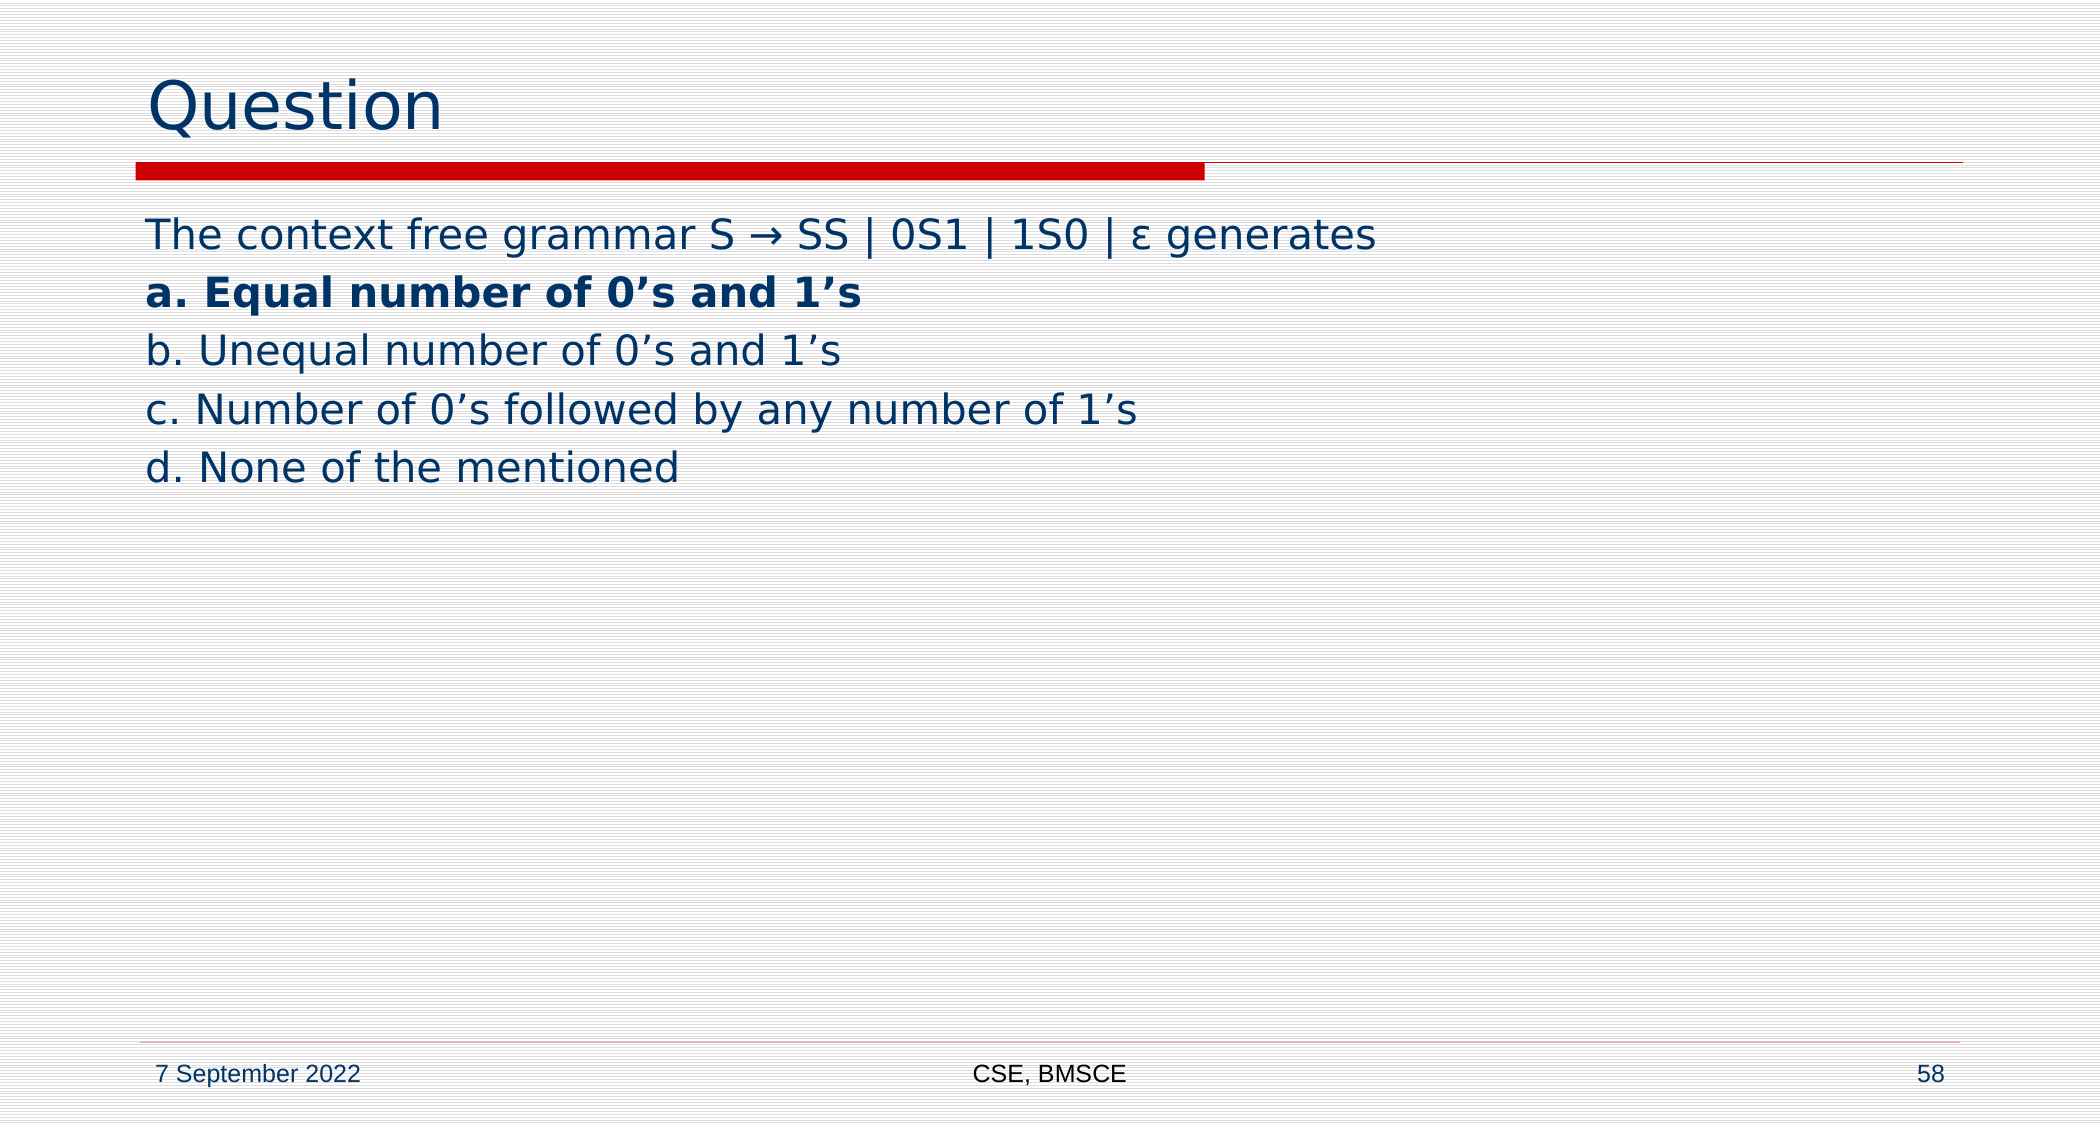

# Question
The context free grammar S → SS | 0S1 | 1S0 | ɛ generates
a. Equal number of 0’s and 1’s
b. Unequal number of 0’s and 1’s
c. Number of 0’s followed by any number of 1’s
d. None of the mentioned
CSE, BMSCE
58
7 September 2022